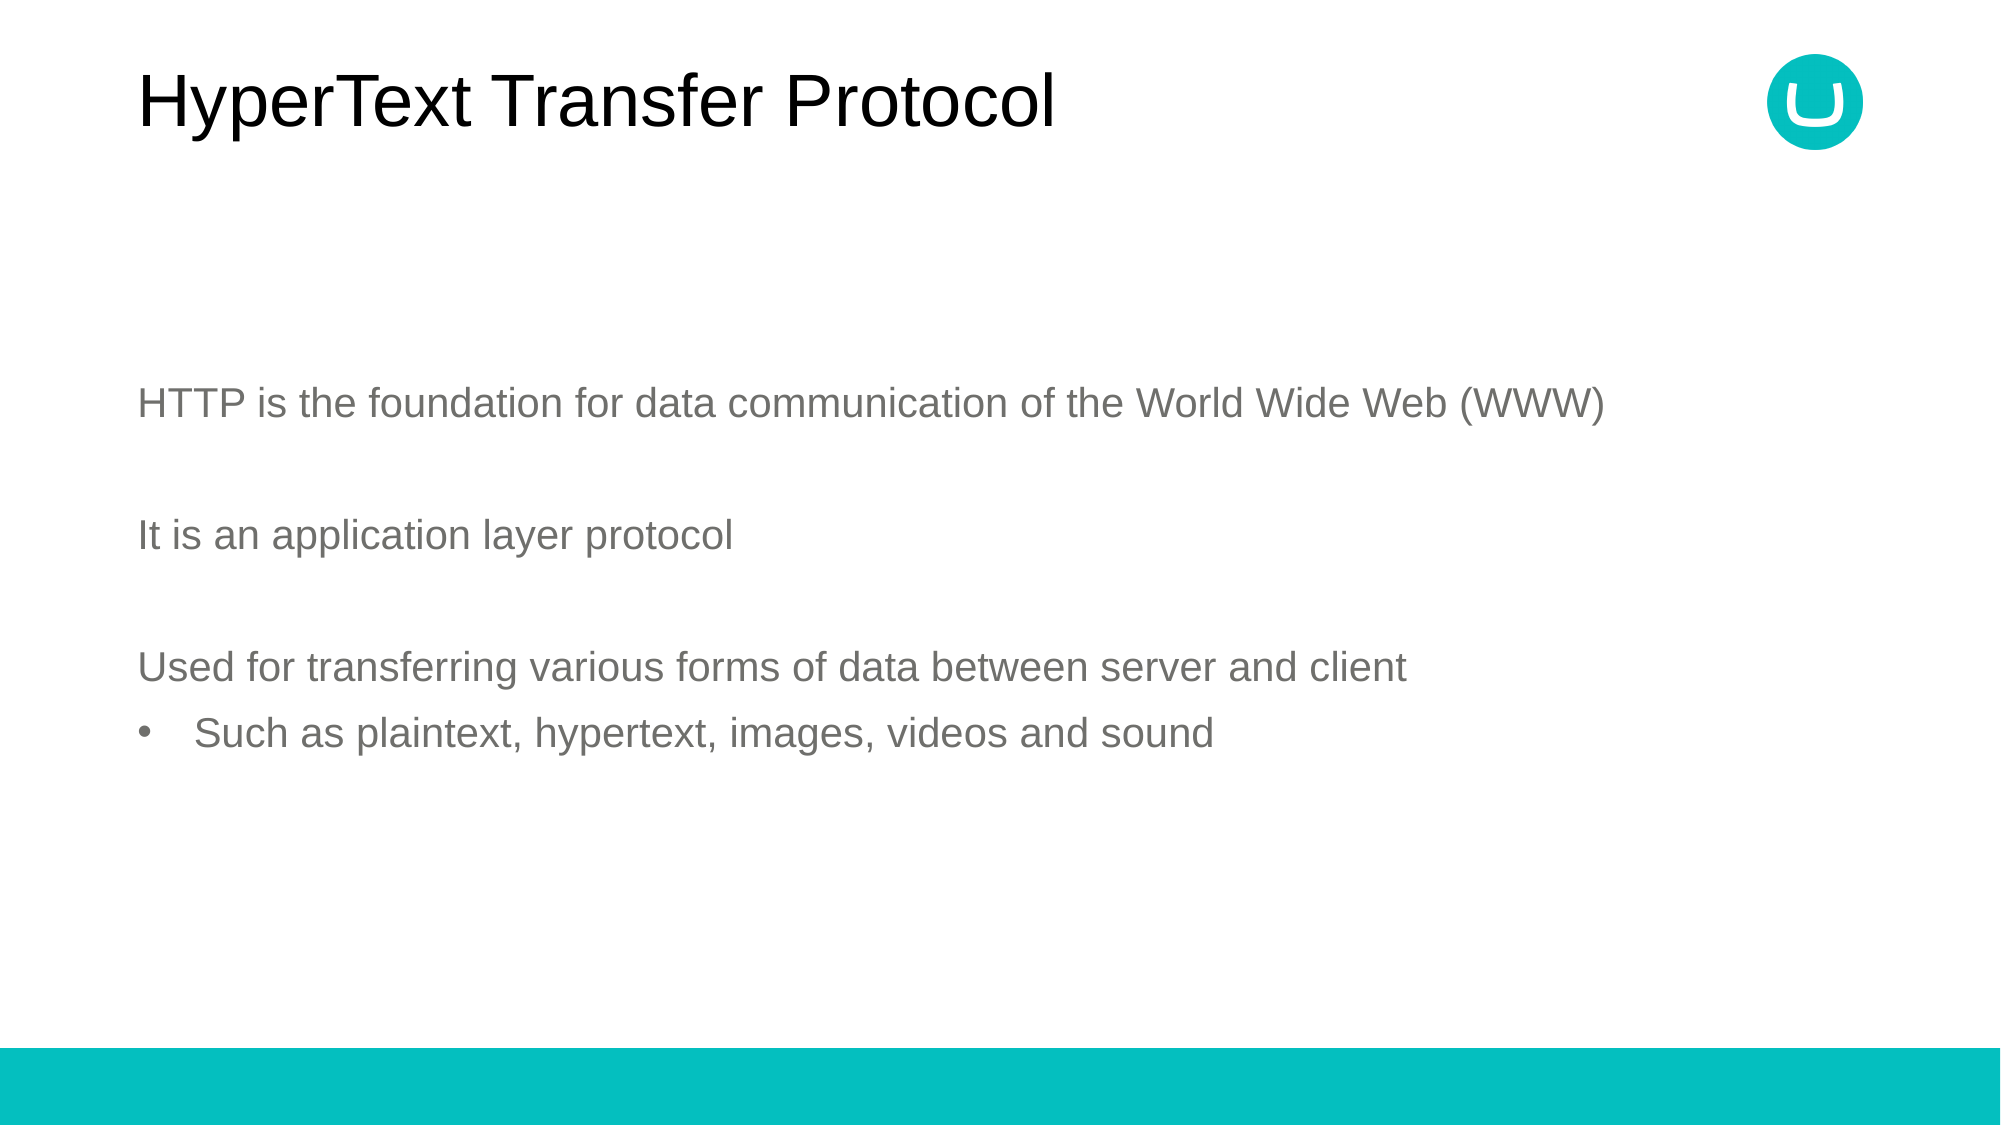

# HyperText Transfer Protocol
HTTP is the foundation for data communication of the World Wide Web (WWW)

It is an application layer protocol

Used for transferring various forms of data between server and client
Such as plaintext, hypertext, images, videos and sound